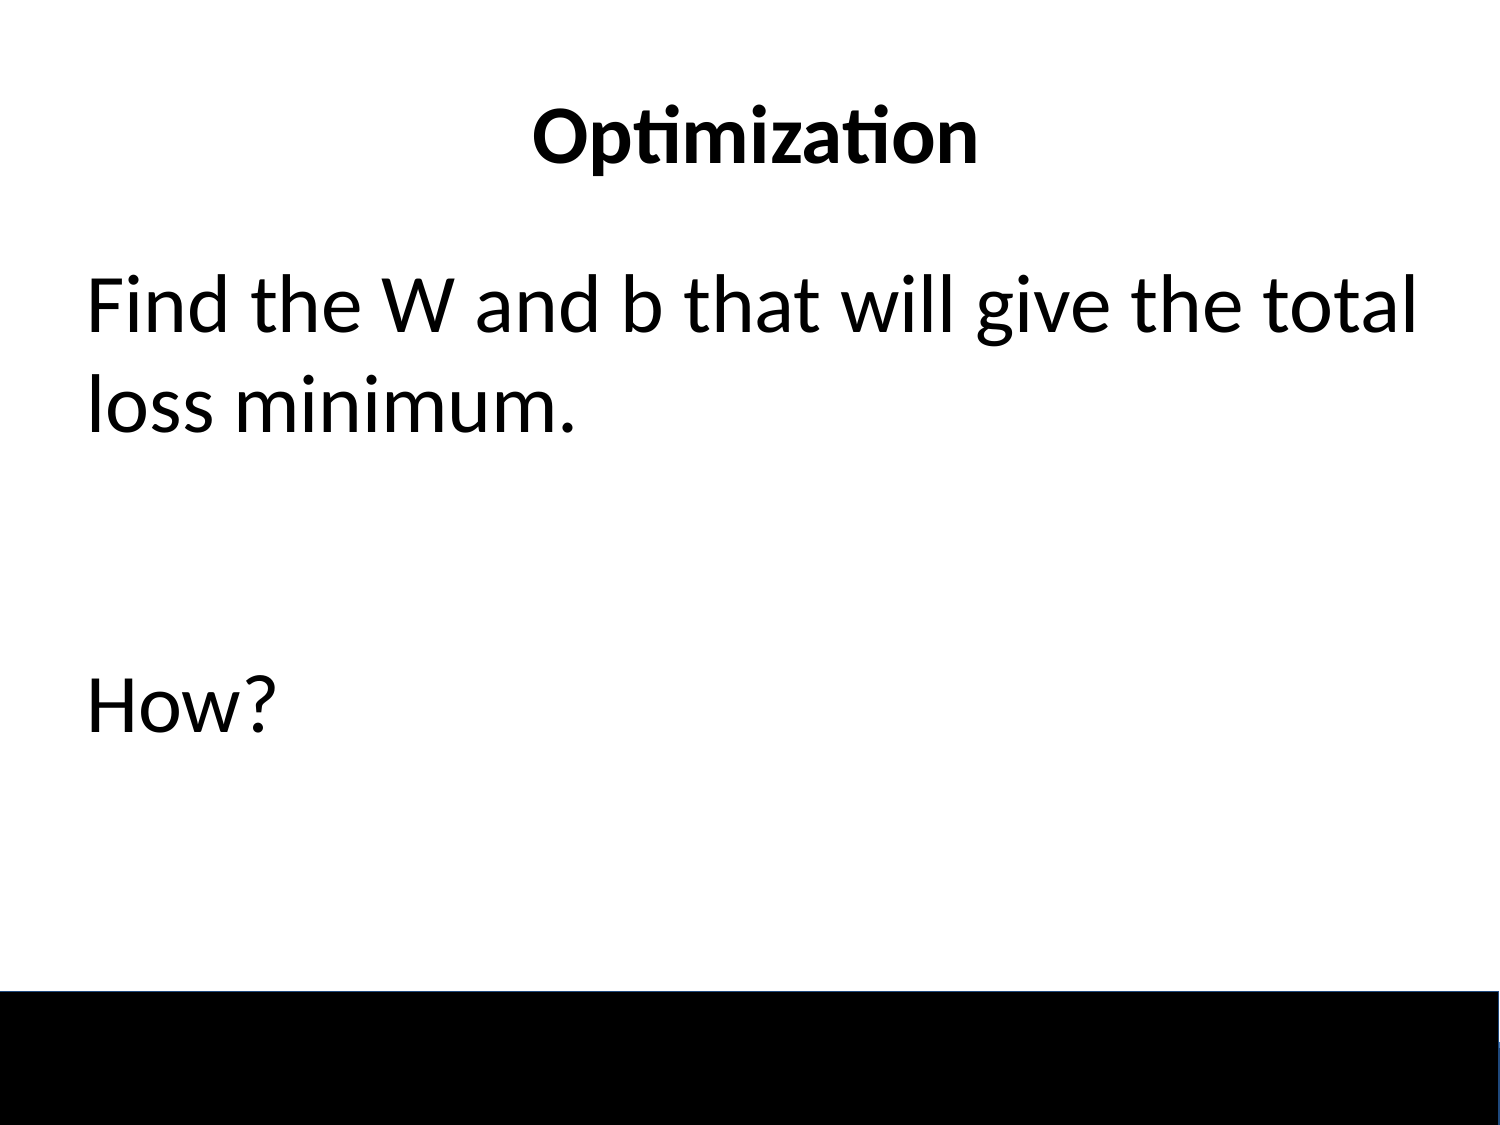

# Optimization
Find the W and b that will give the total loss minimum.

How?
38
Lecture 3 -
April 10, 2018